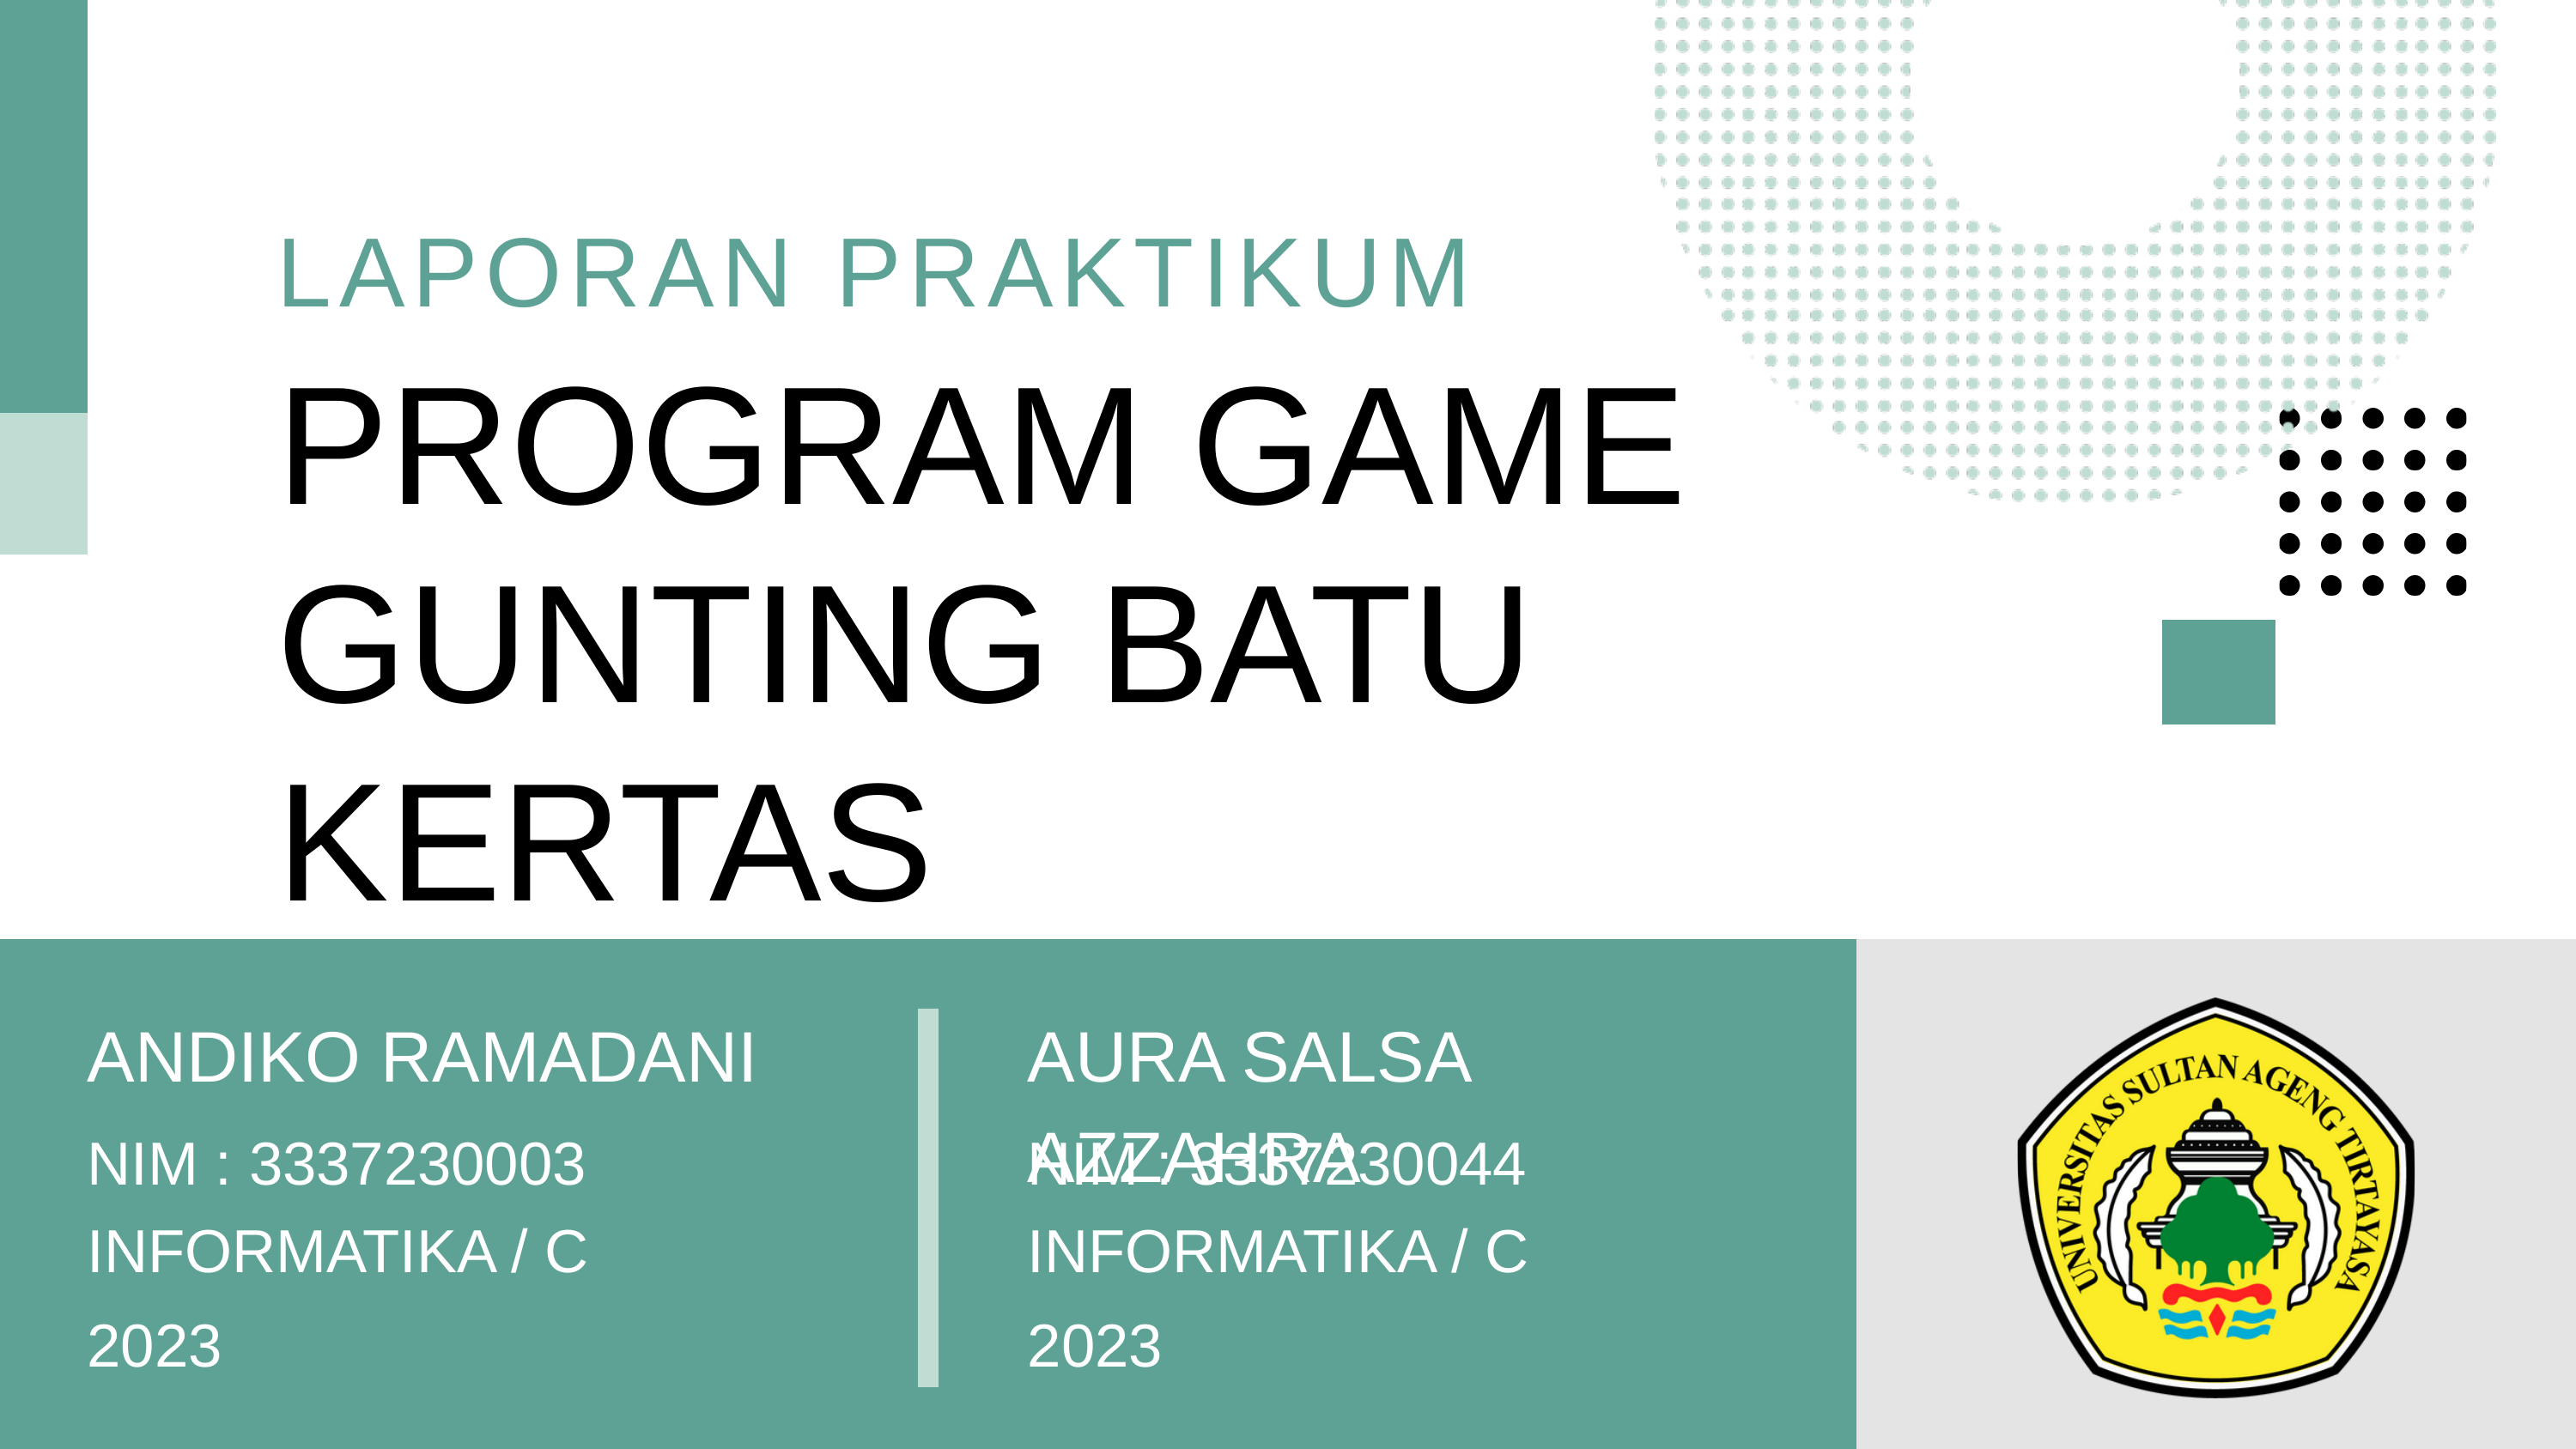

LAPORAN PRAKTIKUM
PROGRAM GAME GUNTING BATU KERTAS

ANDIKO RAMADANI
AURA SALSA AZZAHRA

NIM : 3337230003
NIM : 3337230044
INFORMATIKA / C
INFORMATIKA / C
2023
2023